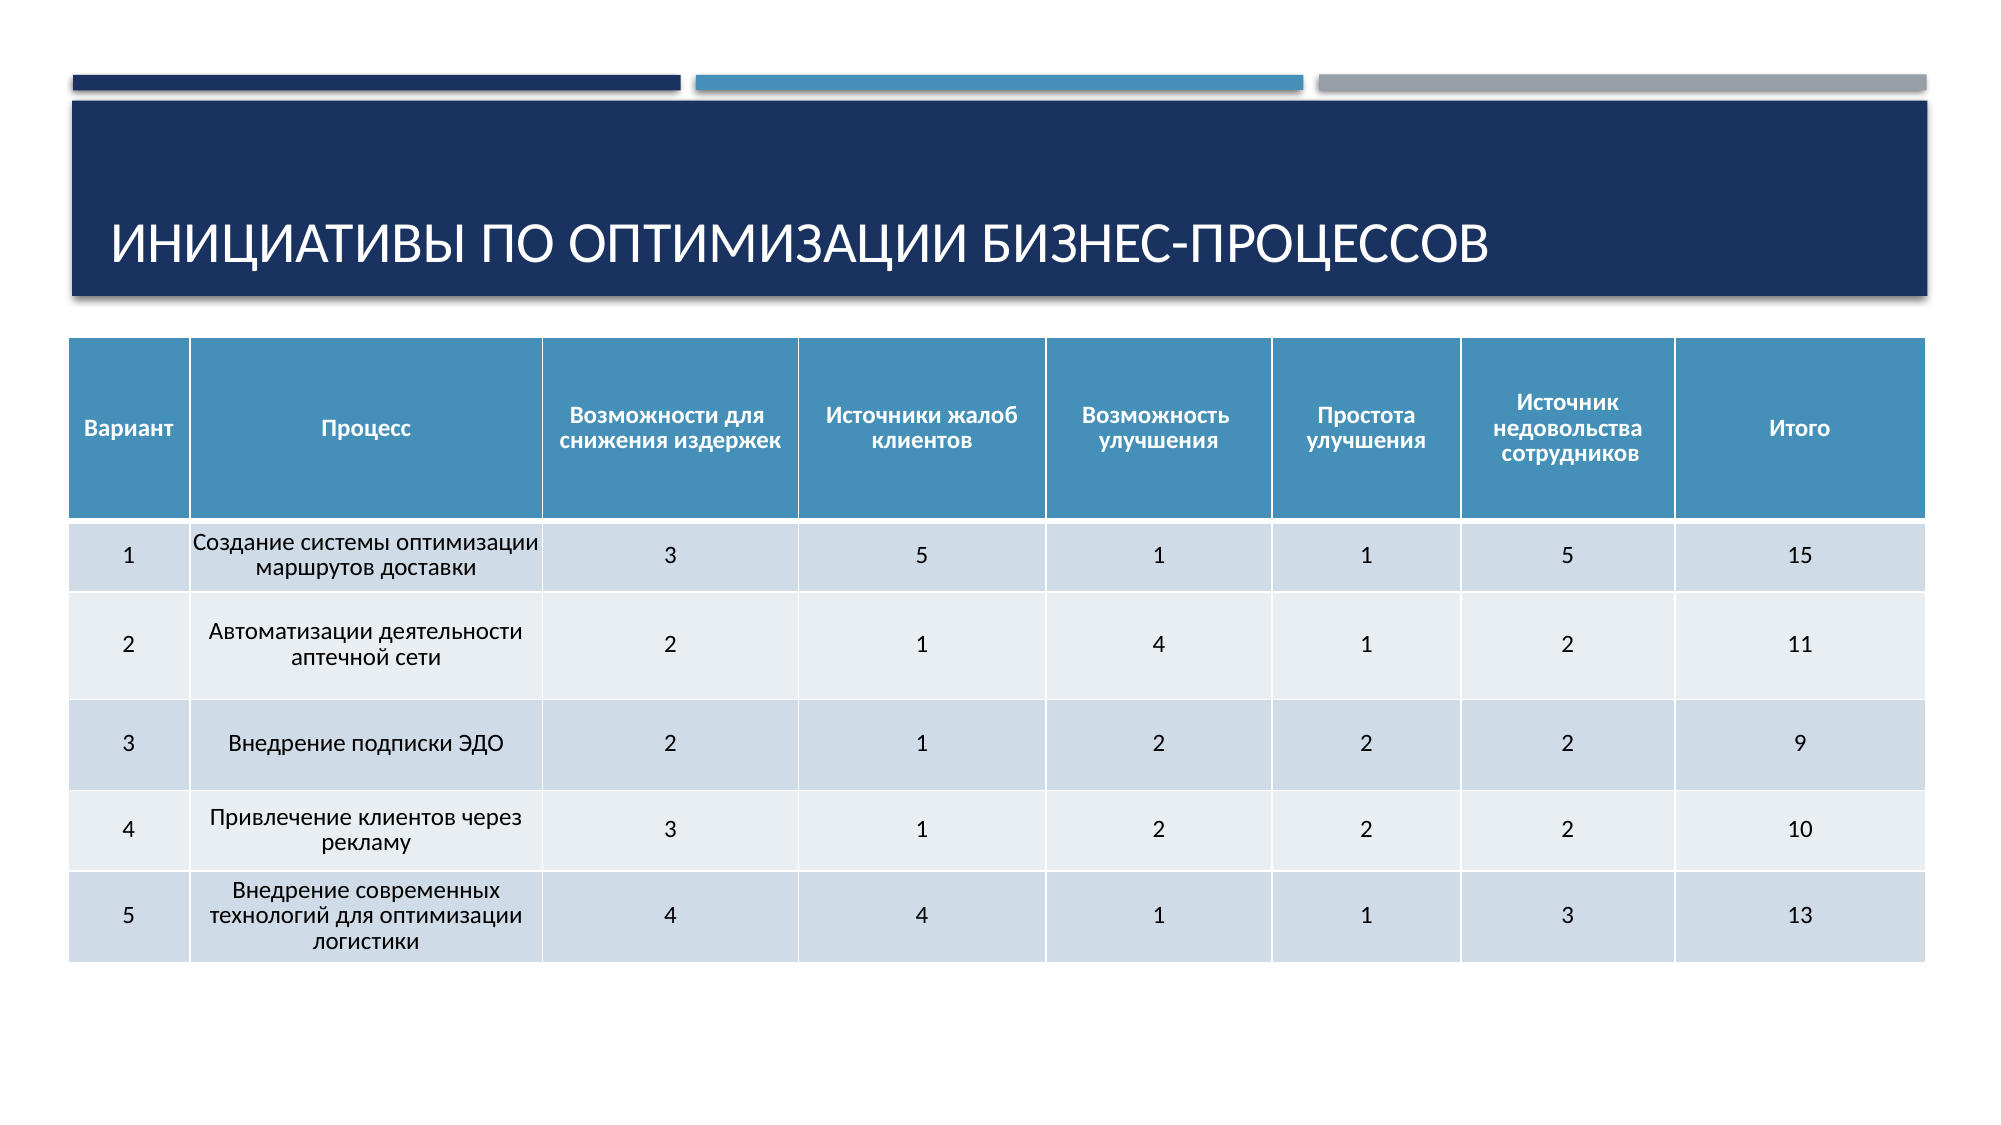

# инициативы по оптимизации бизнес-процессов
| Вариант | Процесс | Возможности для снижения издержек | Источники жалоб клиентов | Возможность улучшения | Простота улучшения | Источник недовольства сотрудников | Итого |
| --- | --- | --- | --- | --- | --- | --- | --- |
| 1 | Создание системы оптимизации маршрутов доставки | 3 | 5 | 1 | 1 | 5 | 15 |
| 2 | Автоматизации деятельности аптечной сети | 2 | 1 | 4 | 1 | 2 | 11 |
| 3 | Внедрение подписки ЭДО | 2 | 1 | 2 | 2 | 2 | 9 |
| 4 | Привлечение клиентов через рекламу | 3 | 1 | 2 | 2 | 2 | 10 |
| 5 | Внедрение современных технологий для оптимизации логистики | 4 | 4 | 1 | 1 | 3 | 13 |